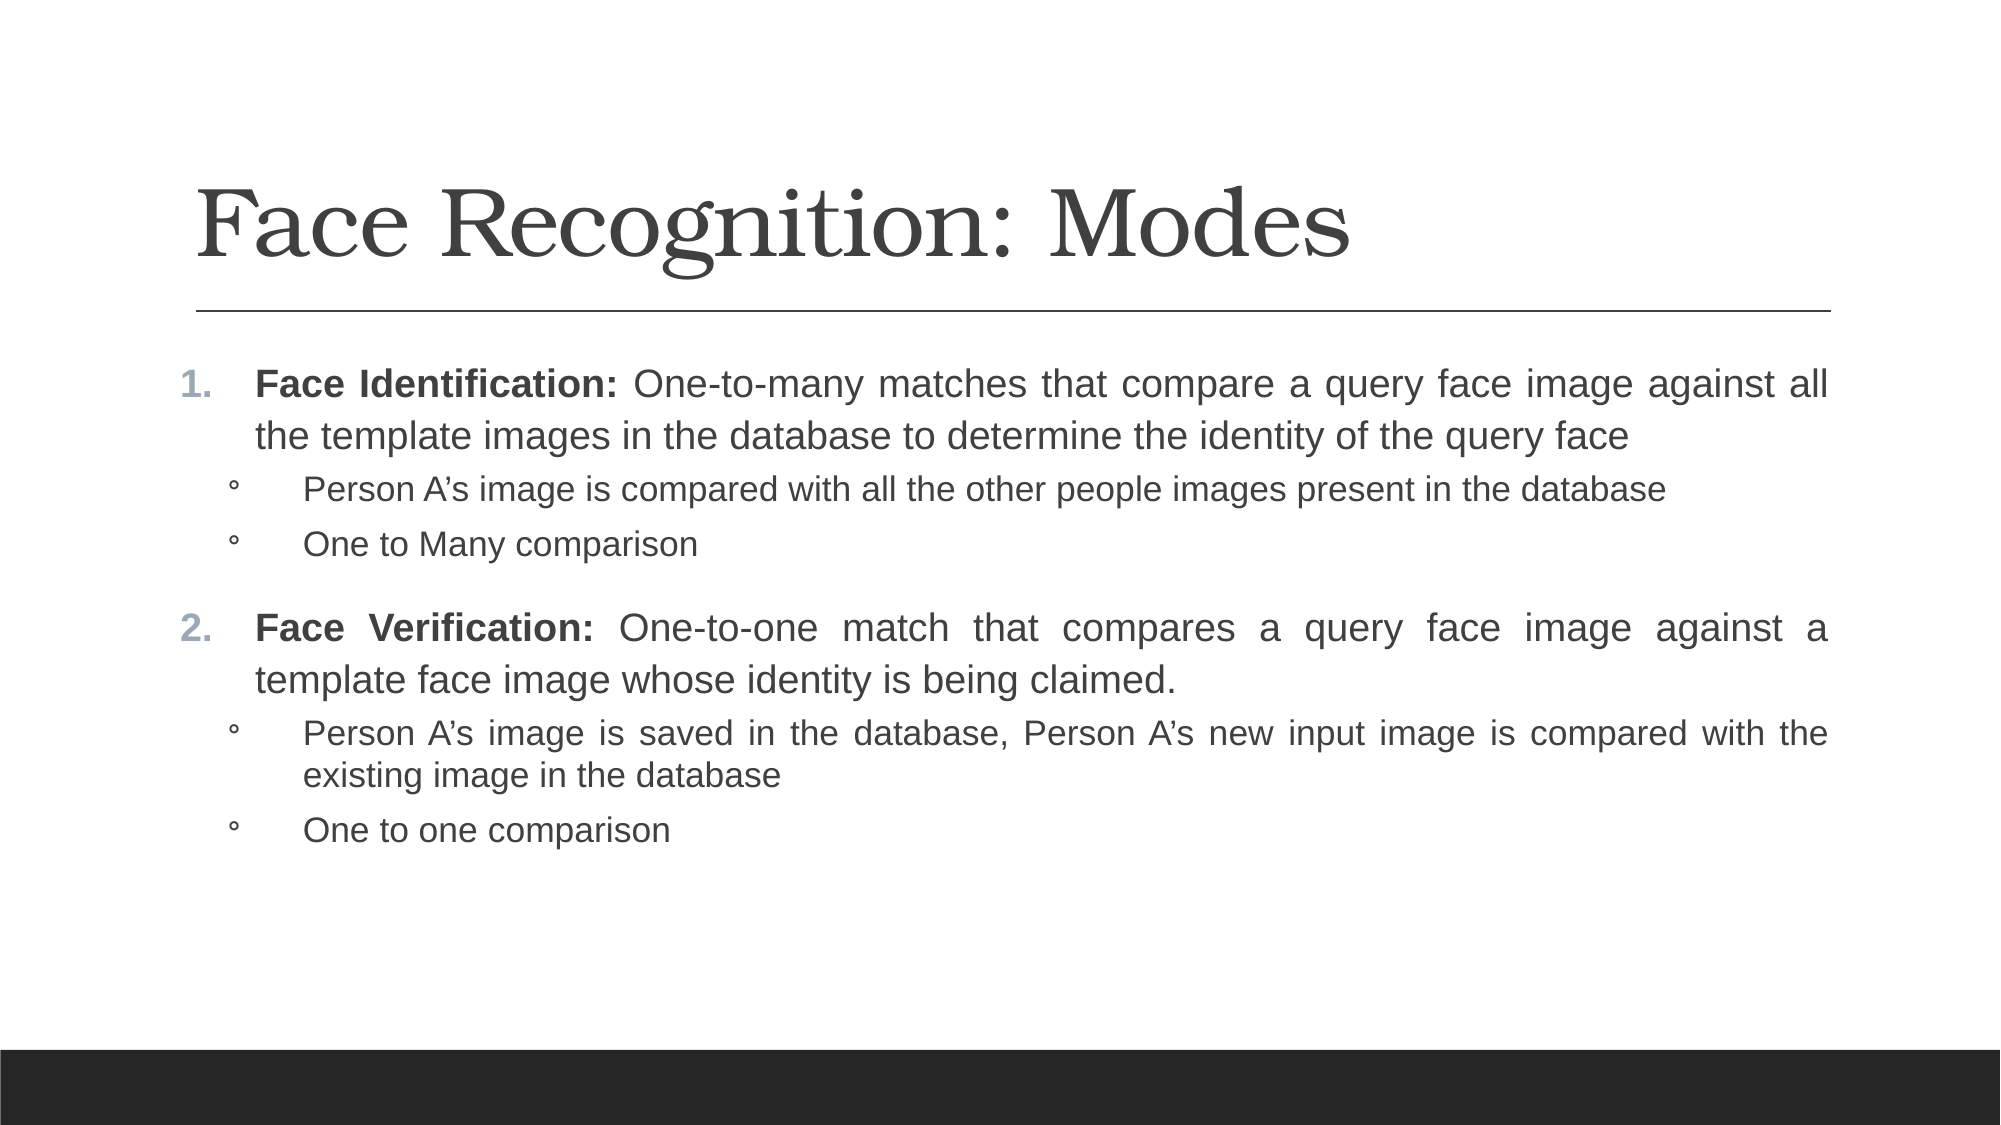

# Face Recognition: Modes
Face Identification: One-to-many matches that compare a query face image against all the template images in the database to determine the identity of the query face
Person A’s image is compared with all the other people images present in the database
One to Many comparison
Face Verification: One-to-one match that compares a query face image against a template face image whose identity is being claimed.
Person A’s image is saved in the database, Person A’s new input image is compared with the existing image in the database
One to one comparison